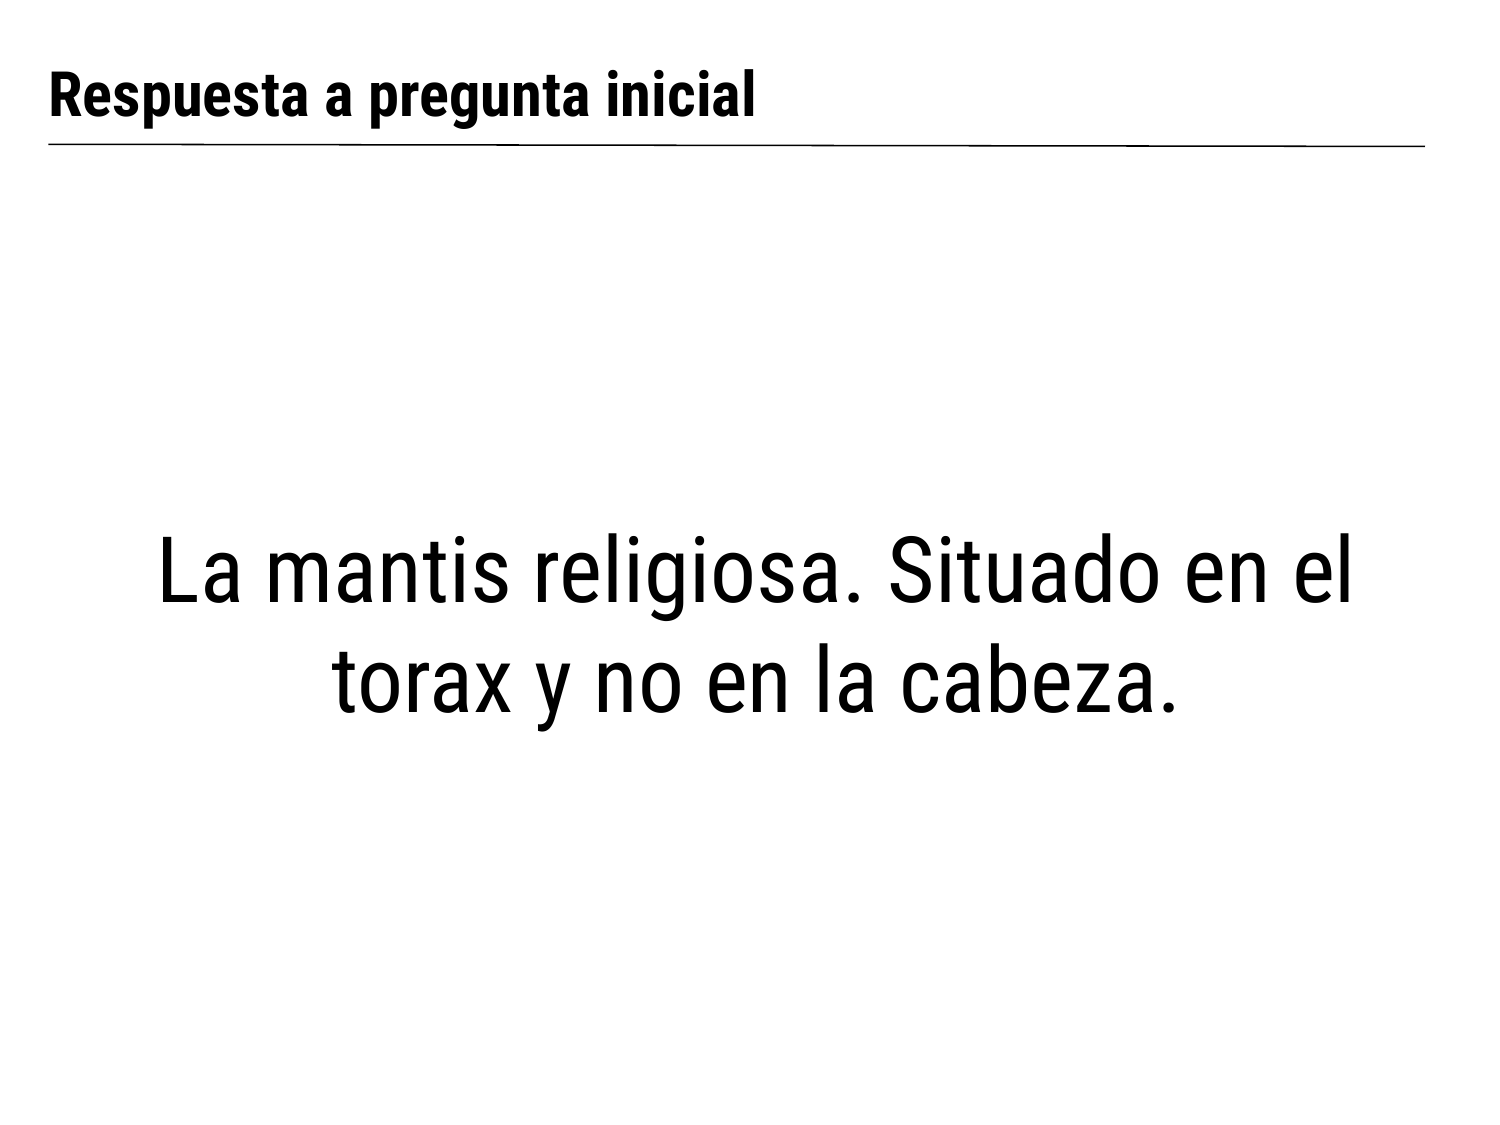

# Respuesta a pregunta inicial
La mantis religiosa. Situado en el torax y no en la cabeza.